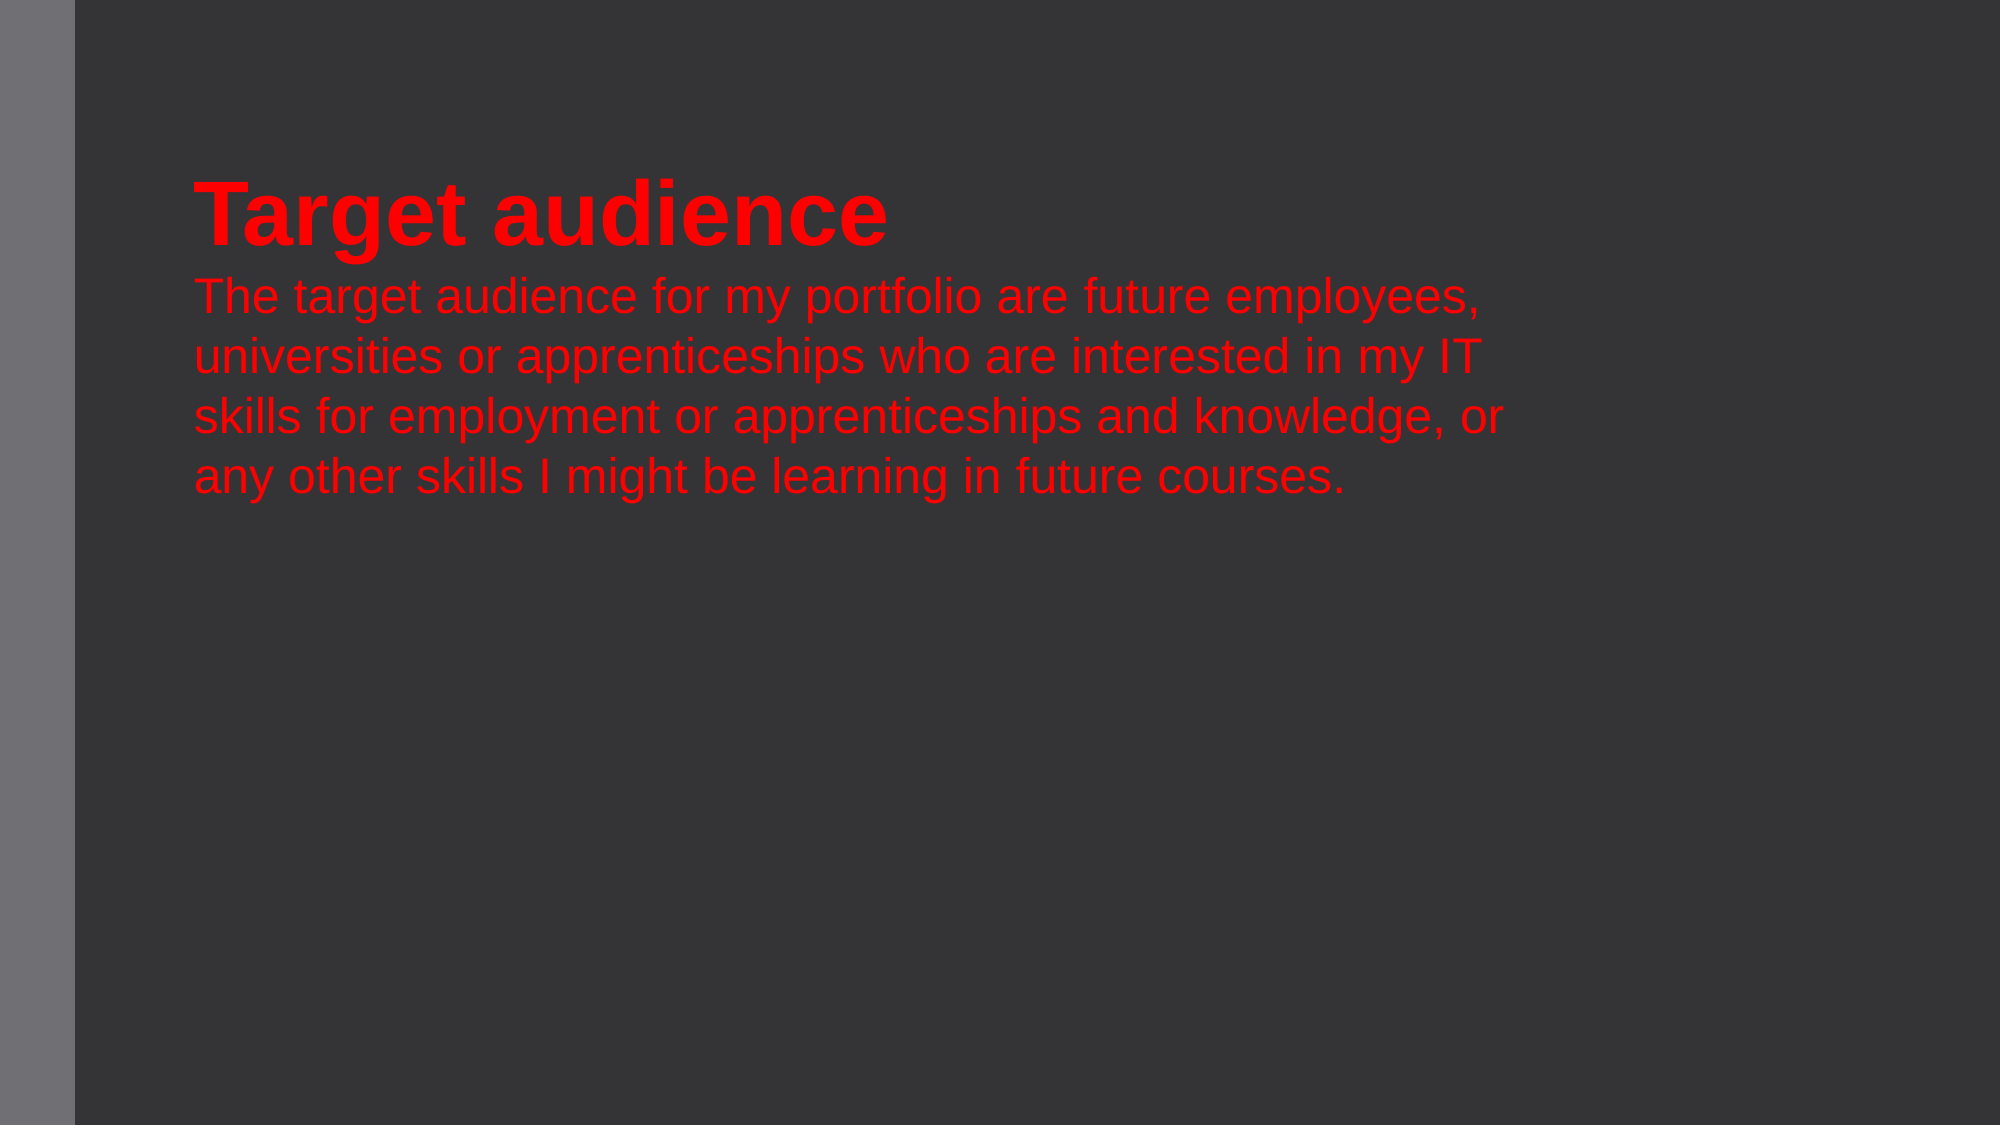

Target audience
The target audience for my portfolio are future employees, universities or apprenticeships who are interested in my IT skills for employment or apprenticeships and knowledge, or any other skills I might be learning in future courses.